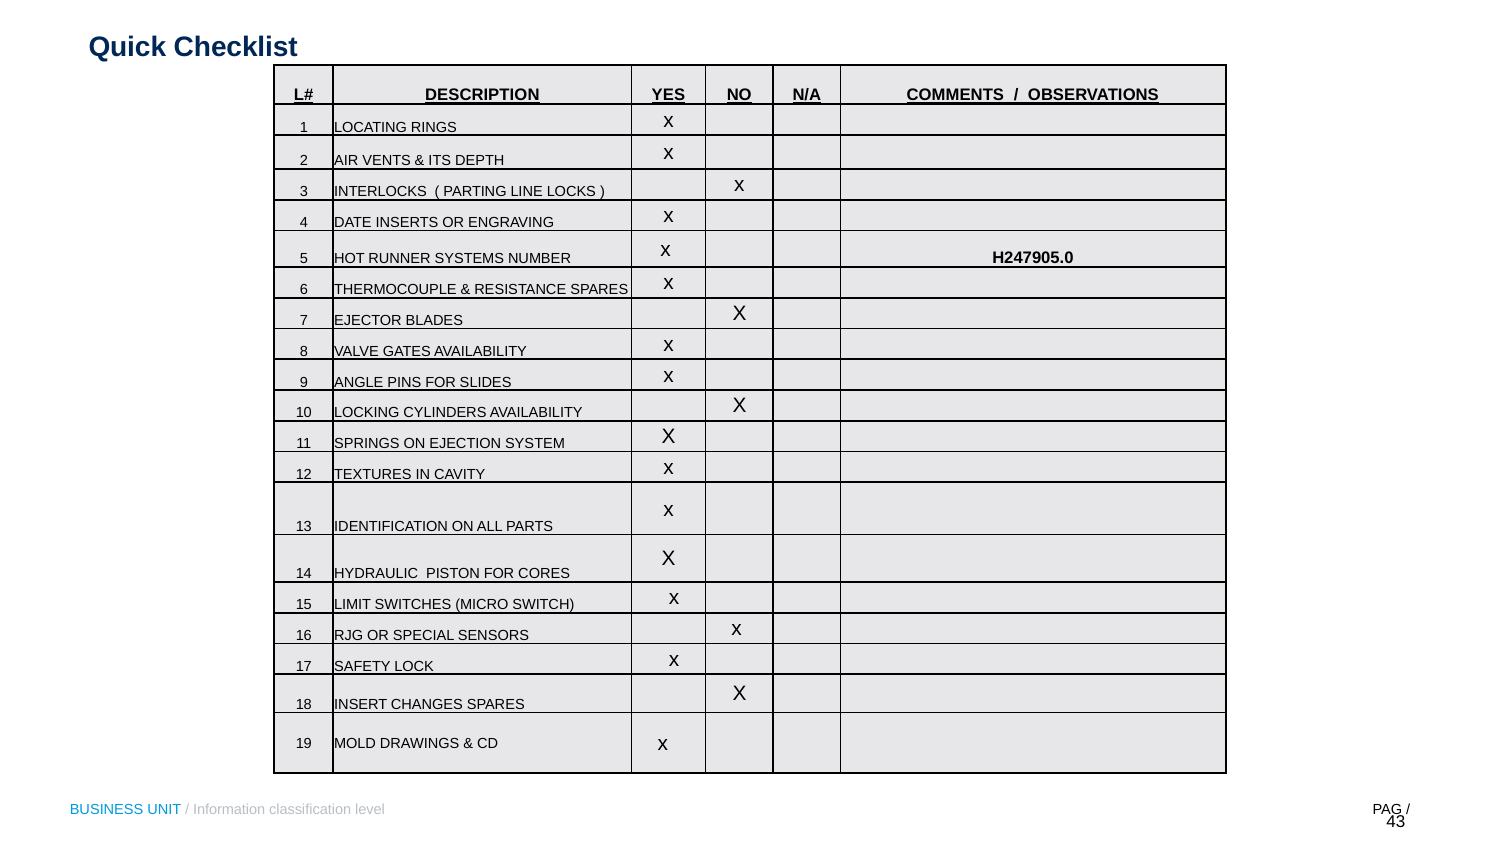

Quick Checklist
| L# | DESCRIPTION | YES | NO | N/A | COMMENTS / OBSERVATIONS |
| --- | --- | --- | --- | --- | --- |
| 1 | LOCATING RINGS | x |  |  |  |
| 2 | AIR VENTS & ITS DEPTH | x |  |  |  |
| 3 | INTERLOCKS ( PARTING LINE LOCKS ) |  | x |  |  |
| 4 | DATE INSERTS OR ENGRAVING | x |  |  |  |
| 5 | HOT RUNNER SYSTEMS NUMBER | x |  |  | H247905.0 |
| 6 | THERMOCOUPLE & RESISTANCE SPARES | x |  |  |  |
| 7 | EJECTOR BLADES |  | X |  |  |
| 8 | VALVE GATES AVAILABILITY | x |  |  |  |
| 9 | ANGLE PINS FOR SLIDES | x |  |  |  |
| 10 | LOCKING CYLINDERS AVAILABILITY |  | X |  |  |
| 11 | SPRINGS ON EJECTION SYSTEM | X |  |  |  |
| 12 | TEXTURES IN CAVITY | x |  |  |  |
| 13 | IDENTIFICATION ON ALL PARTS | x |  |  |  |
| 14 | HYDRAULIC PISTON FOR CORES | X |  |  |  |
| 15 | LIMIT SWITCHES (MICRO SWITCH) | x |  |  |  |
| 16 | RJG OR SPECIAL SENSORS |  | x |  |  |
| 17 | SAFETY LOCK | x |  |  |  |
| 18 | INSERT CHANGES SPARES |  | X |  |  |
| 19 | MOLD DRAWINGS & CD | x |  |  |  |

43